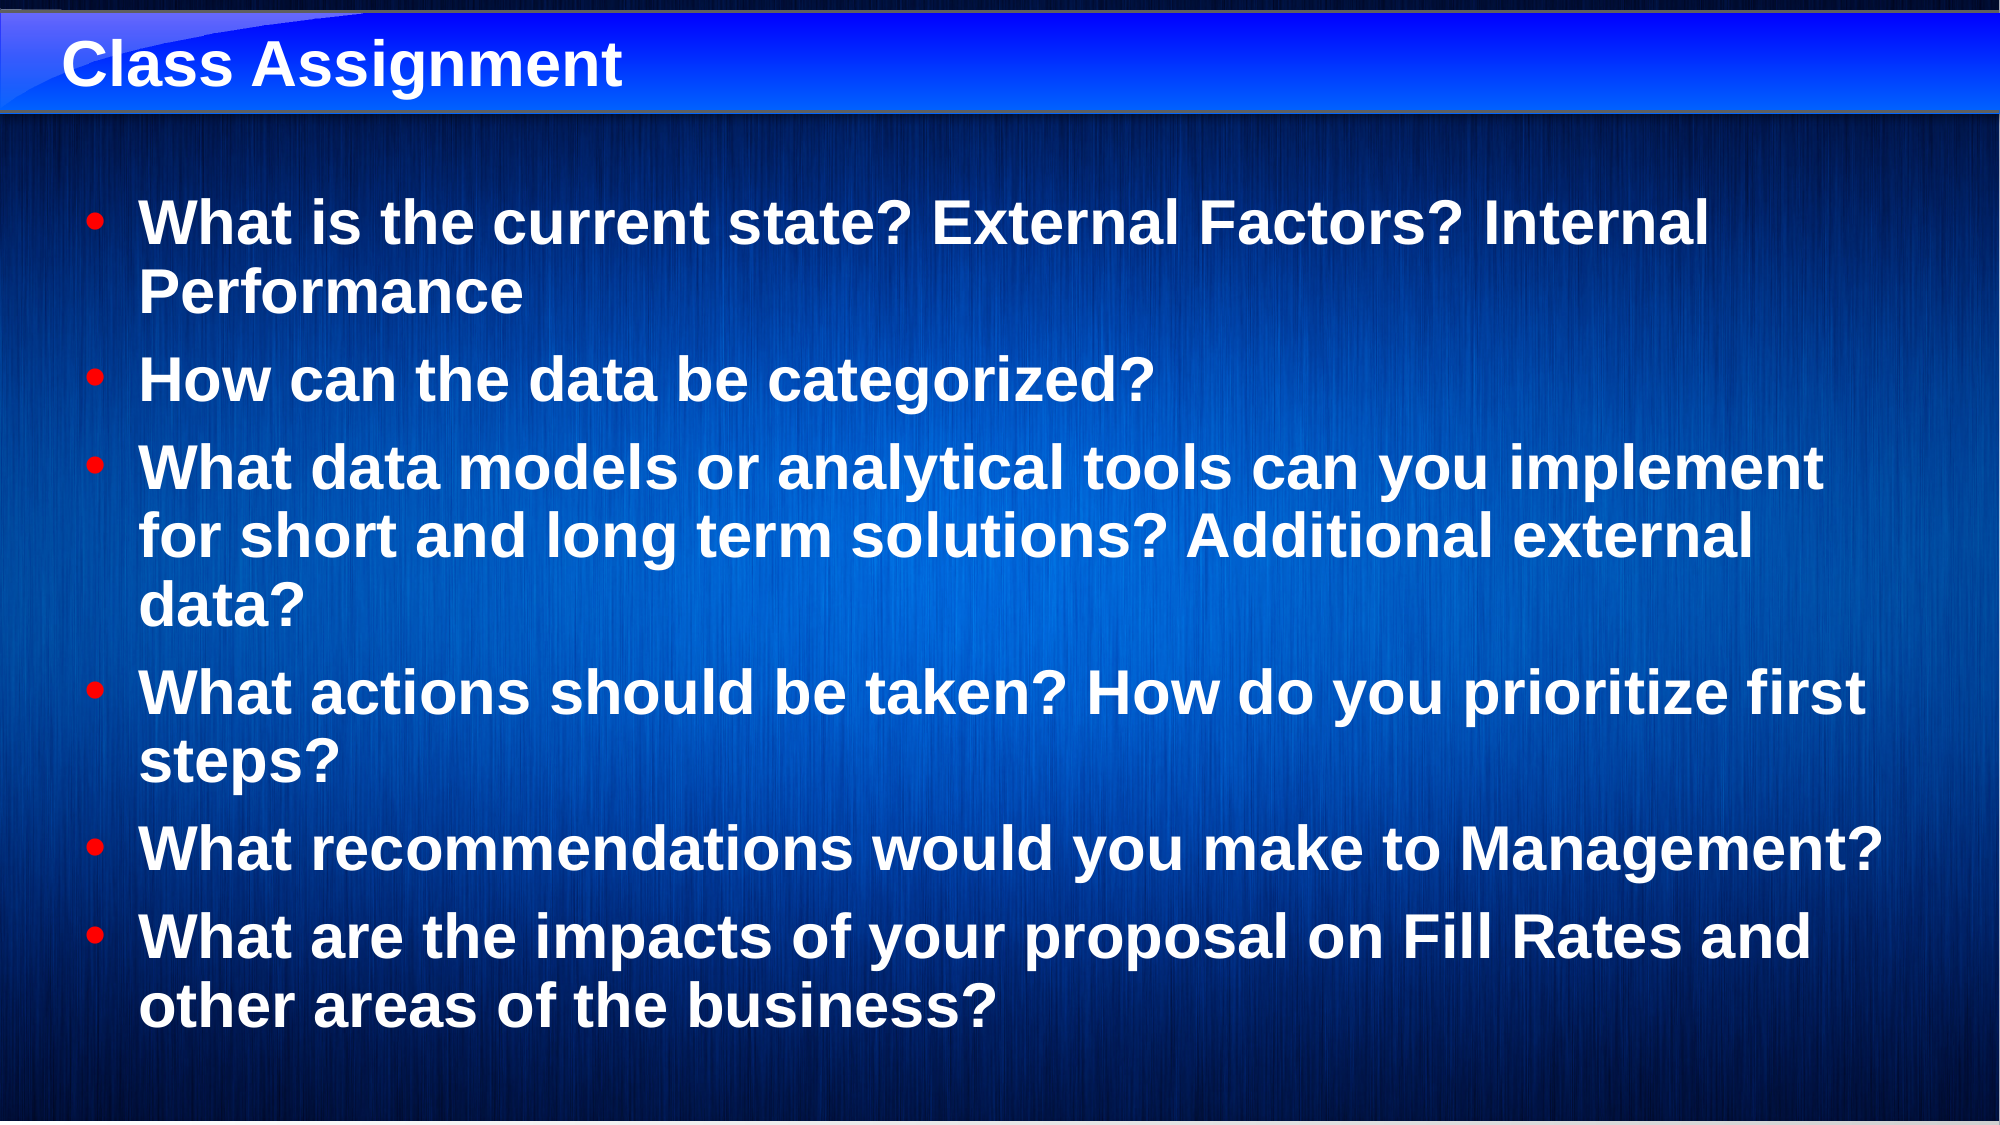

# Class Assignment
What is the current state? External Factors? Internal Performance
How can the data be categorized?
What data models or analytical tools can you implement for short and long term solutions? Additional external data?
What actions should be taken? How do you prioritize first steps?
What recommendations would you make to Management?
What are the impacts of your proposal on Fill Rates and other areas of the business?